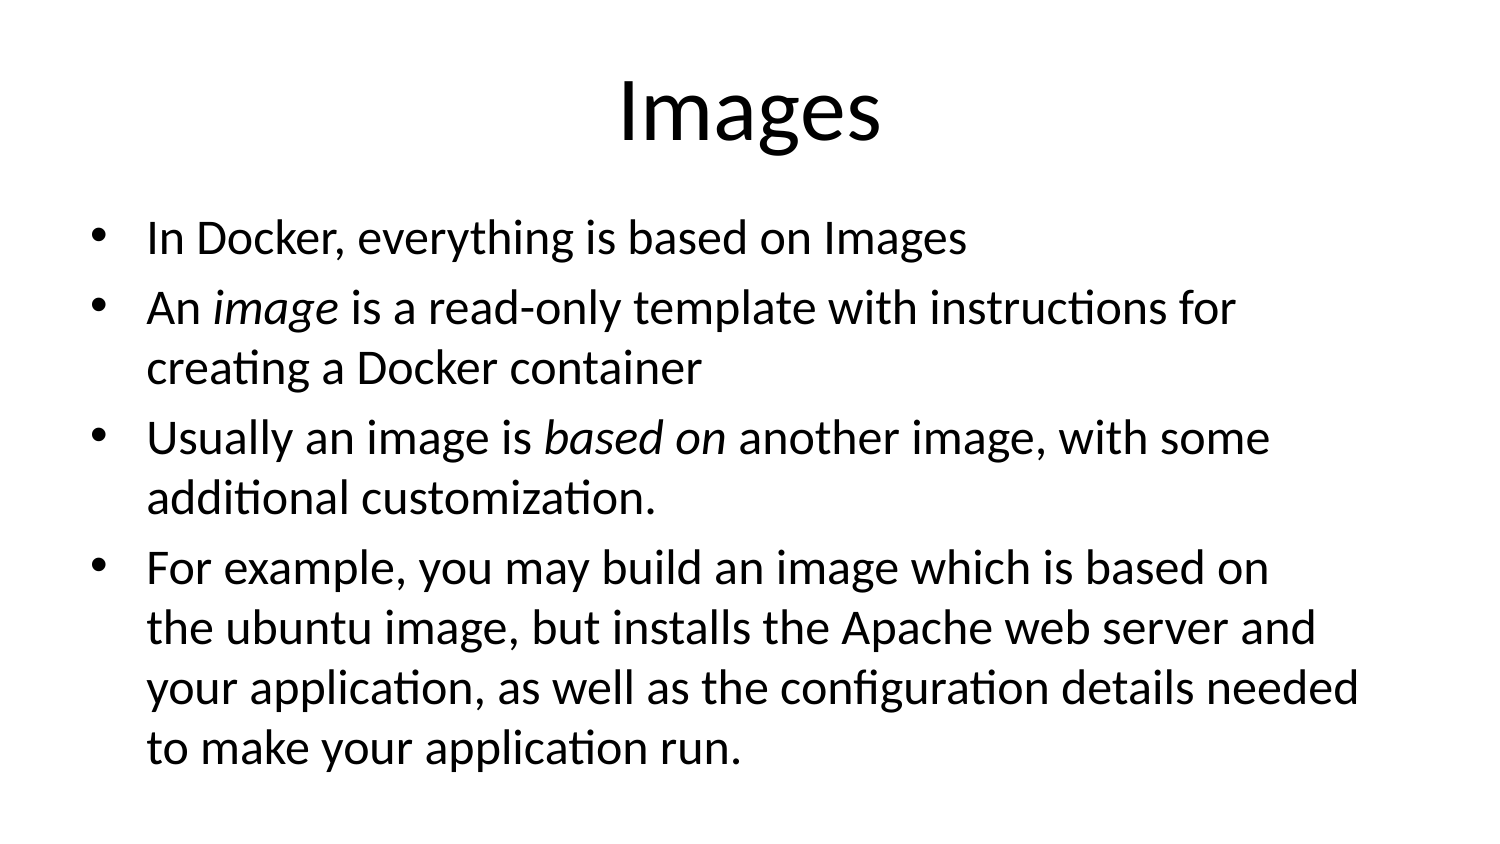

# Images
In Docker, everything is based on Images
An image is a read-only template with instructions for creating a Docker container
Usually an image is based on another image, with some additional customization.
For example, you may build an image which is based on the ubuntu image, but installs the Apache web server and your application, as well as the configuration details needed to make your application run.